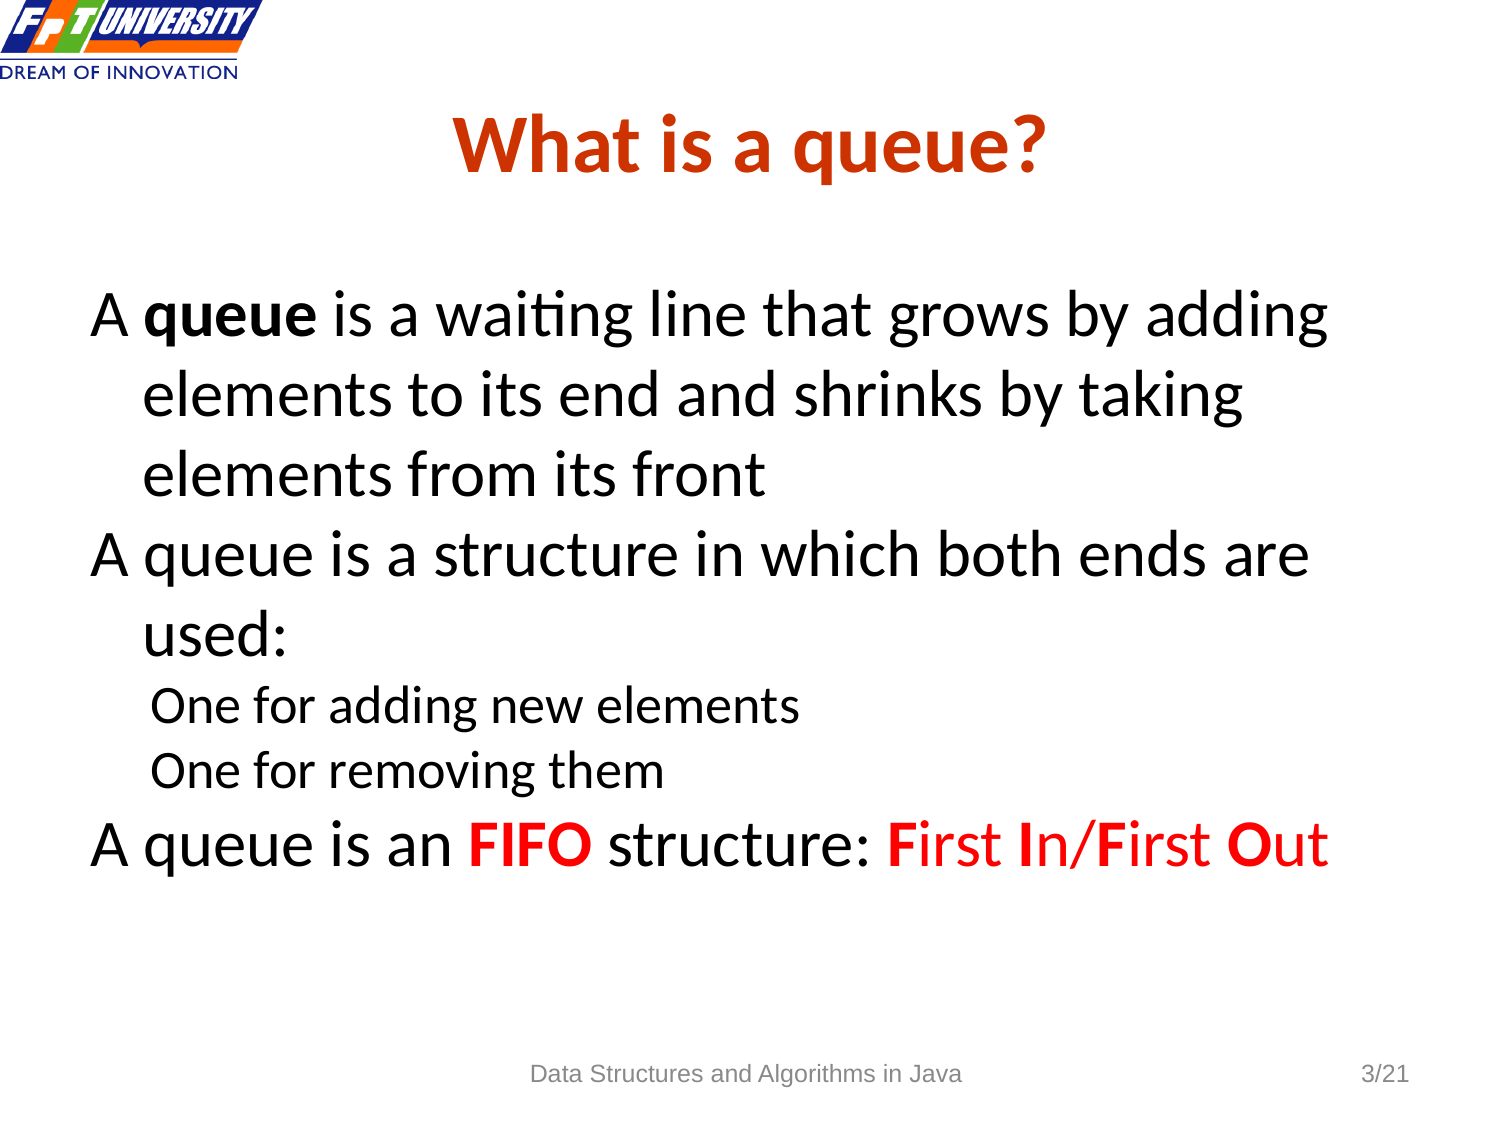

# What is a queue?
 3
A queue is a waiting line that grows by adding elements to its end and shrinks by taking elements from its front
A queue is a structure in which both ends are used:
One for adding new elements
One for removing them
A queue is an FIFO structure: First In/First Out

Data Structures and Algorithms in Java
3/21